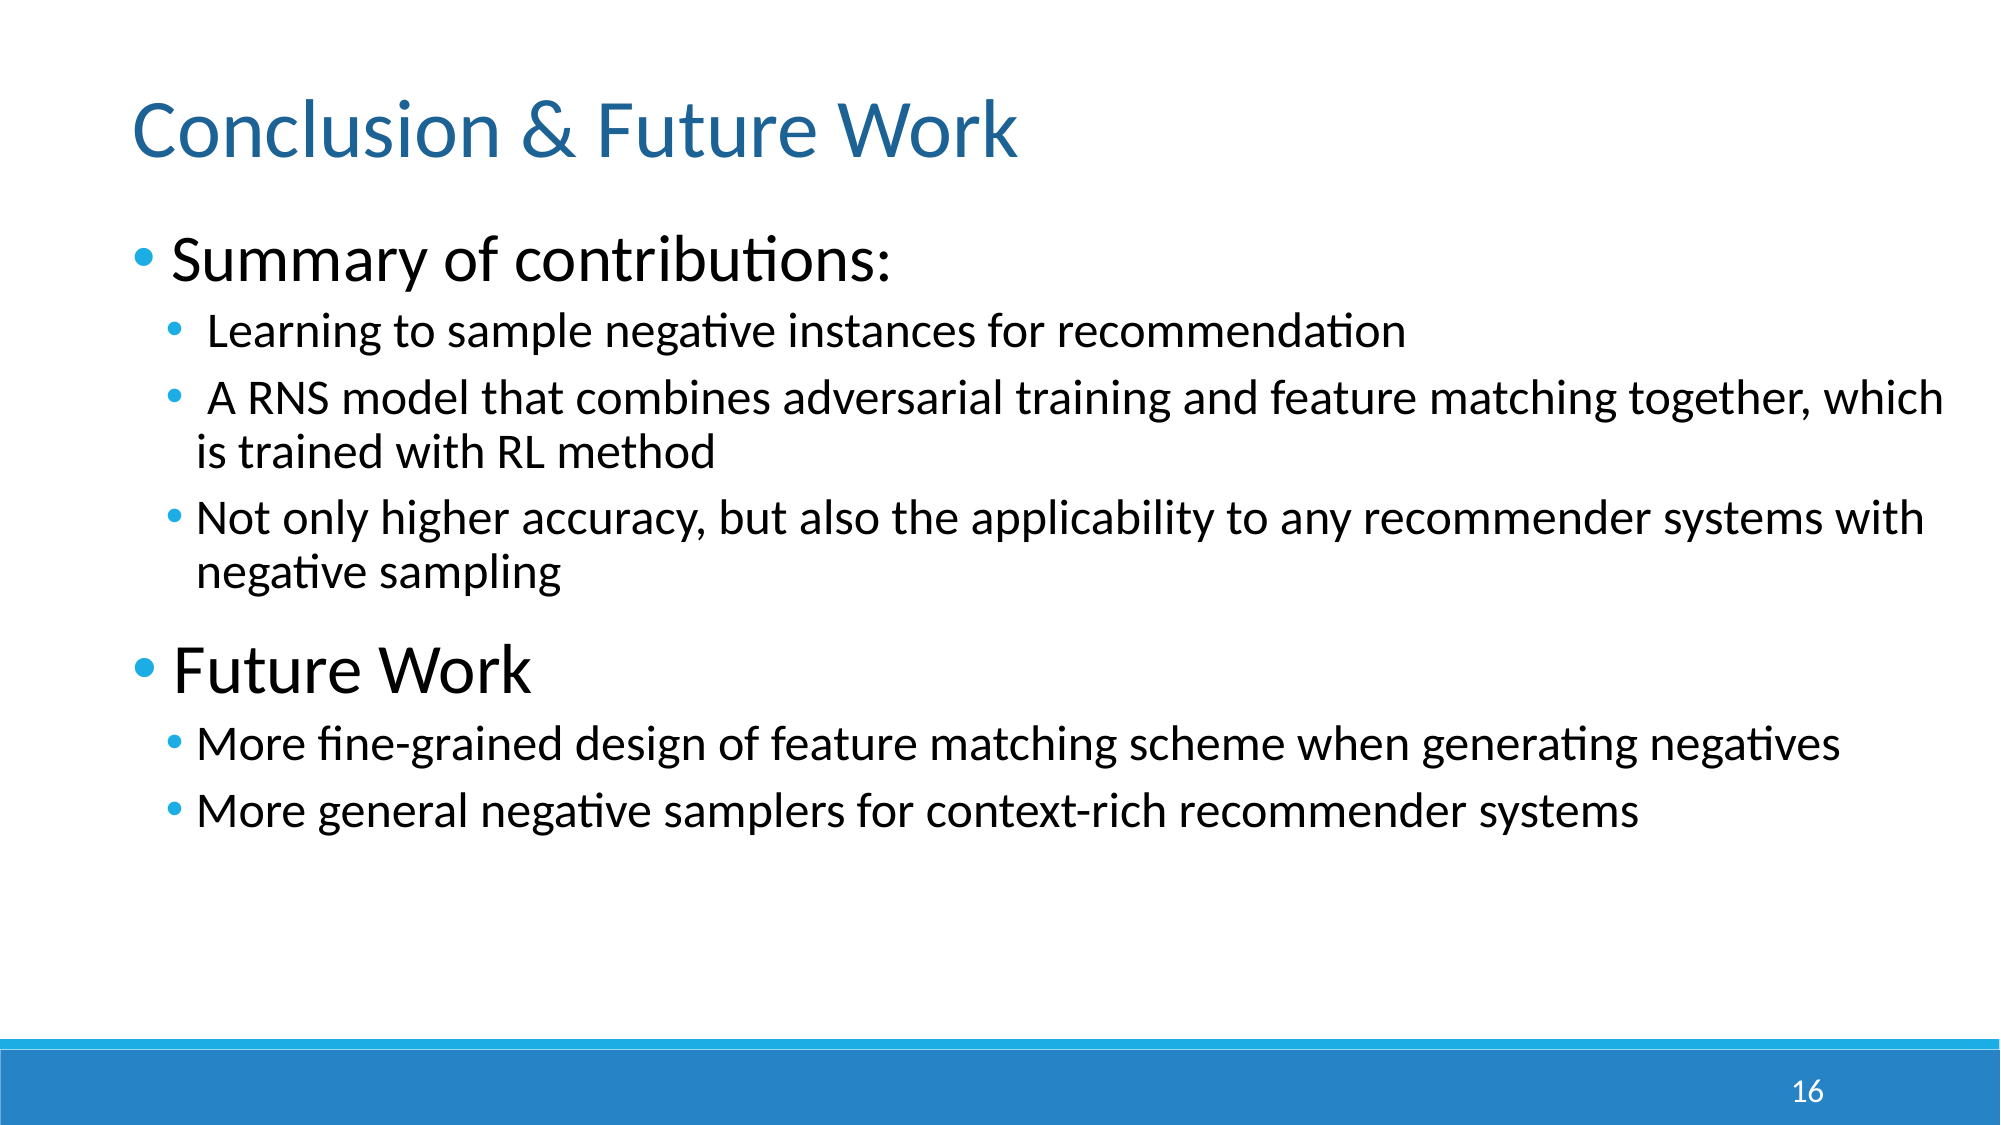

Conclusion & Future Work
 Summary of contributions:
 Learning to sample negative instances for recommendation
 A RNS model that combines adversarial training and feature matching together, which is trained with RL method
Not only higher accuracy, but also the applicability to any recommender systems with negative sampling
 Future Work
More fine-grained design of feature matching scheme when generating negatives
More general negative samplers for context-rich recommender systems
16